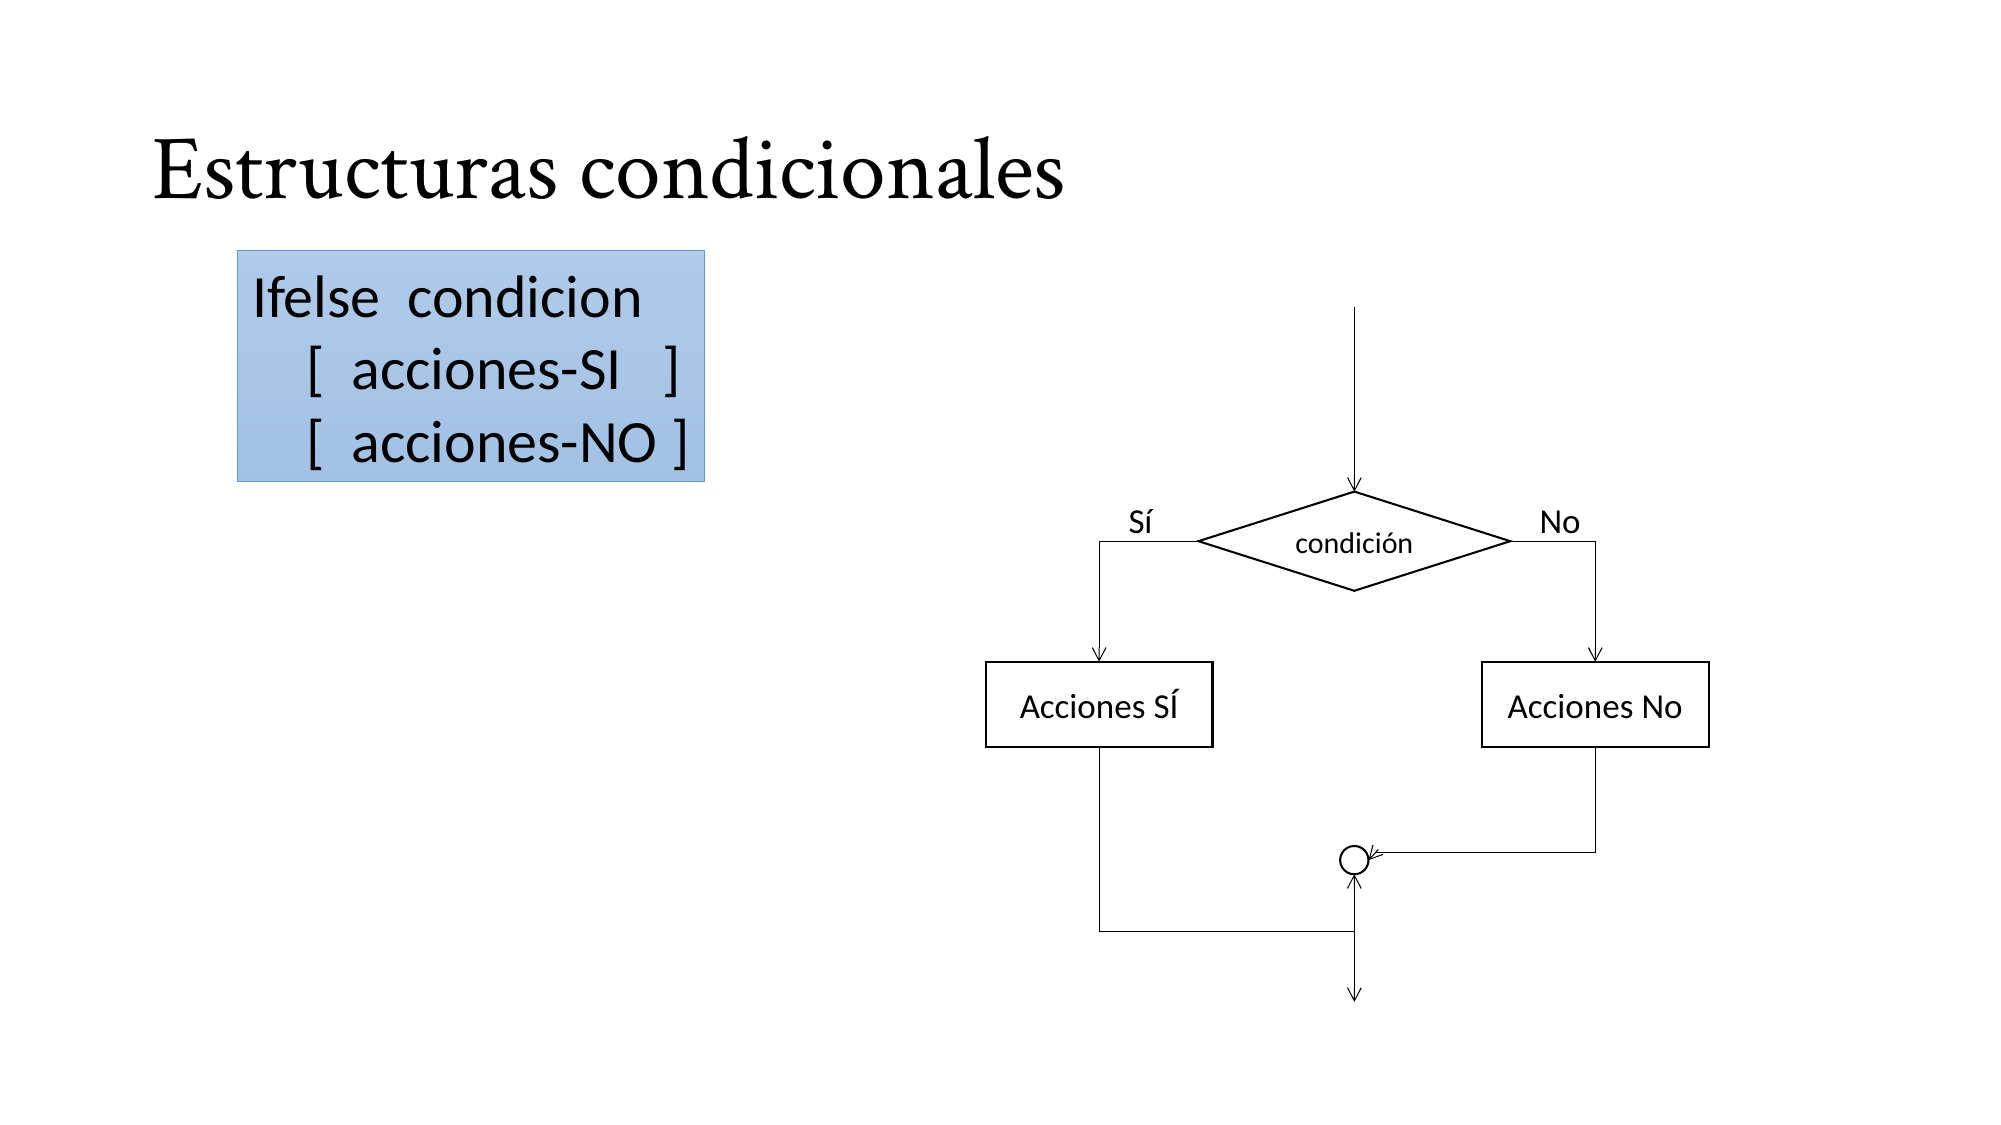

# Estructuras condicionales
Ifelse  condicion
    [  acciones-SI   ]
    [  acciones-NO ]
condición
Sí
No
Acciones SÍ
Acciones No